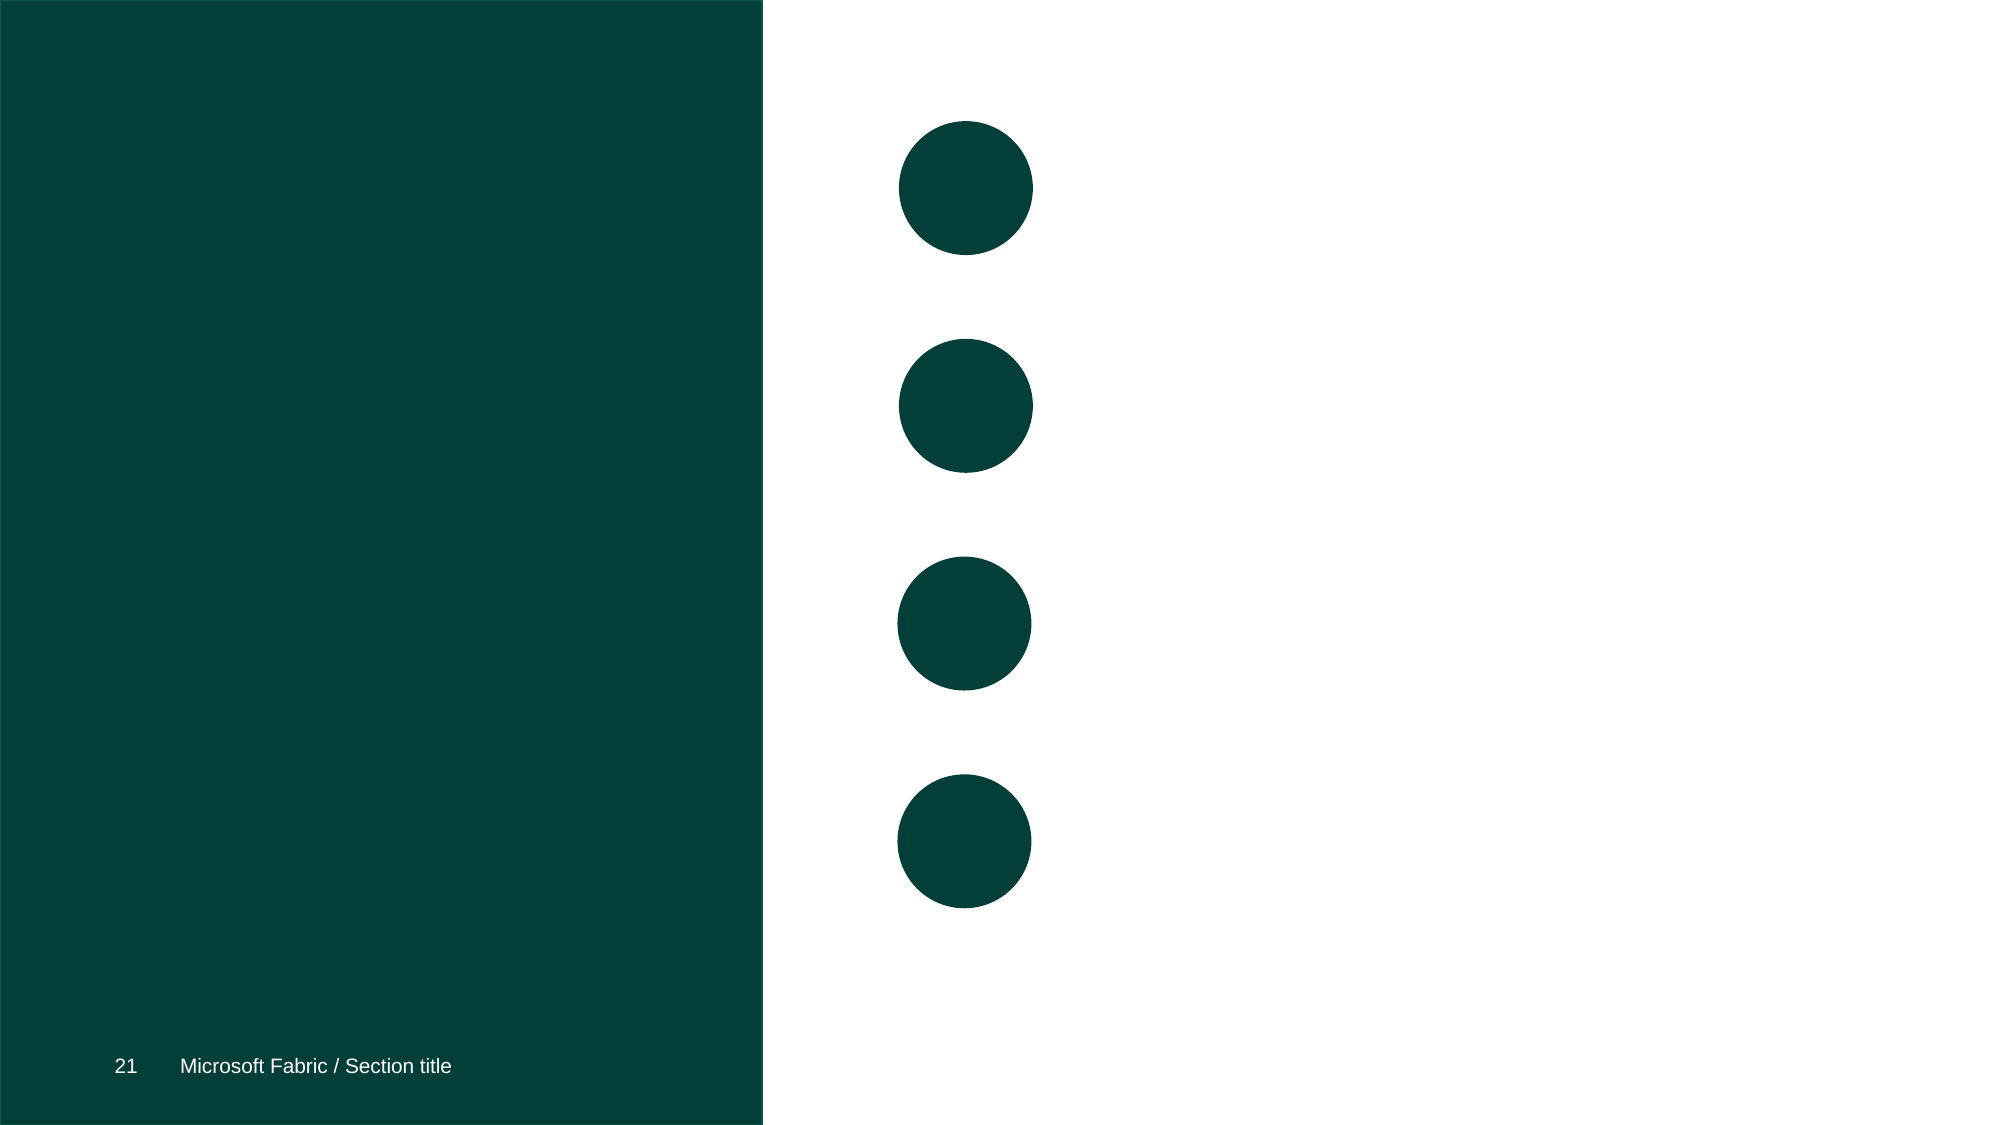

Get started today

21
Microsoft Fabric / Section title